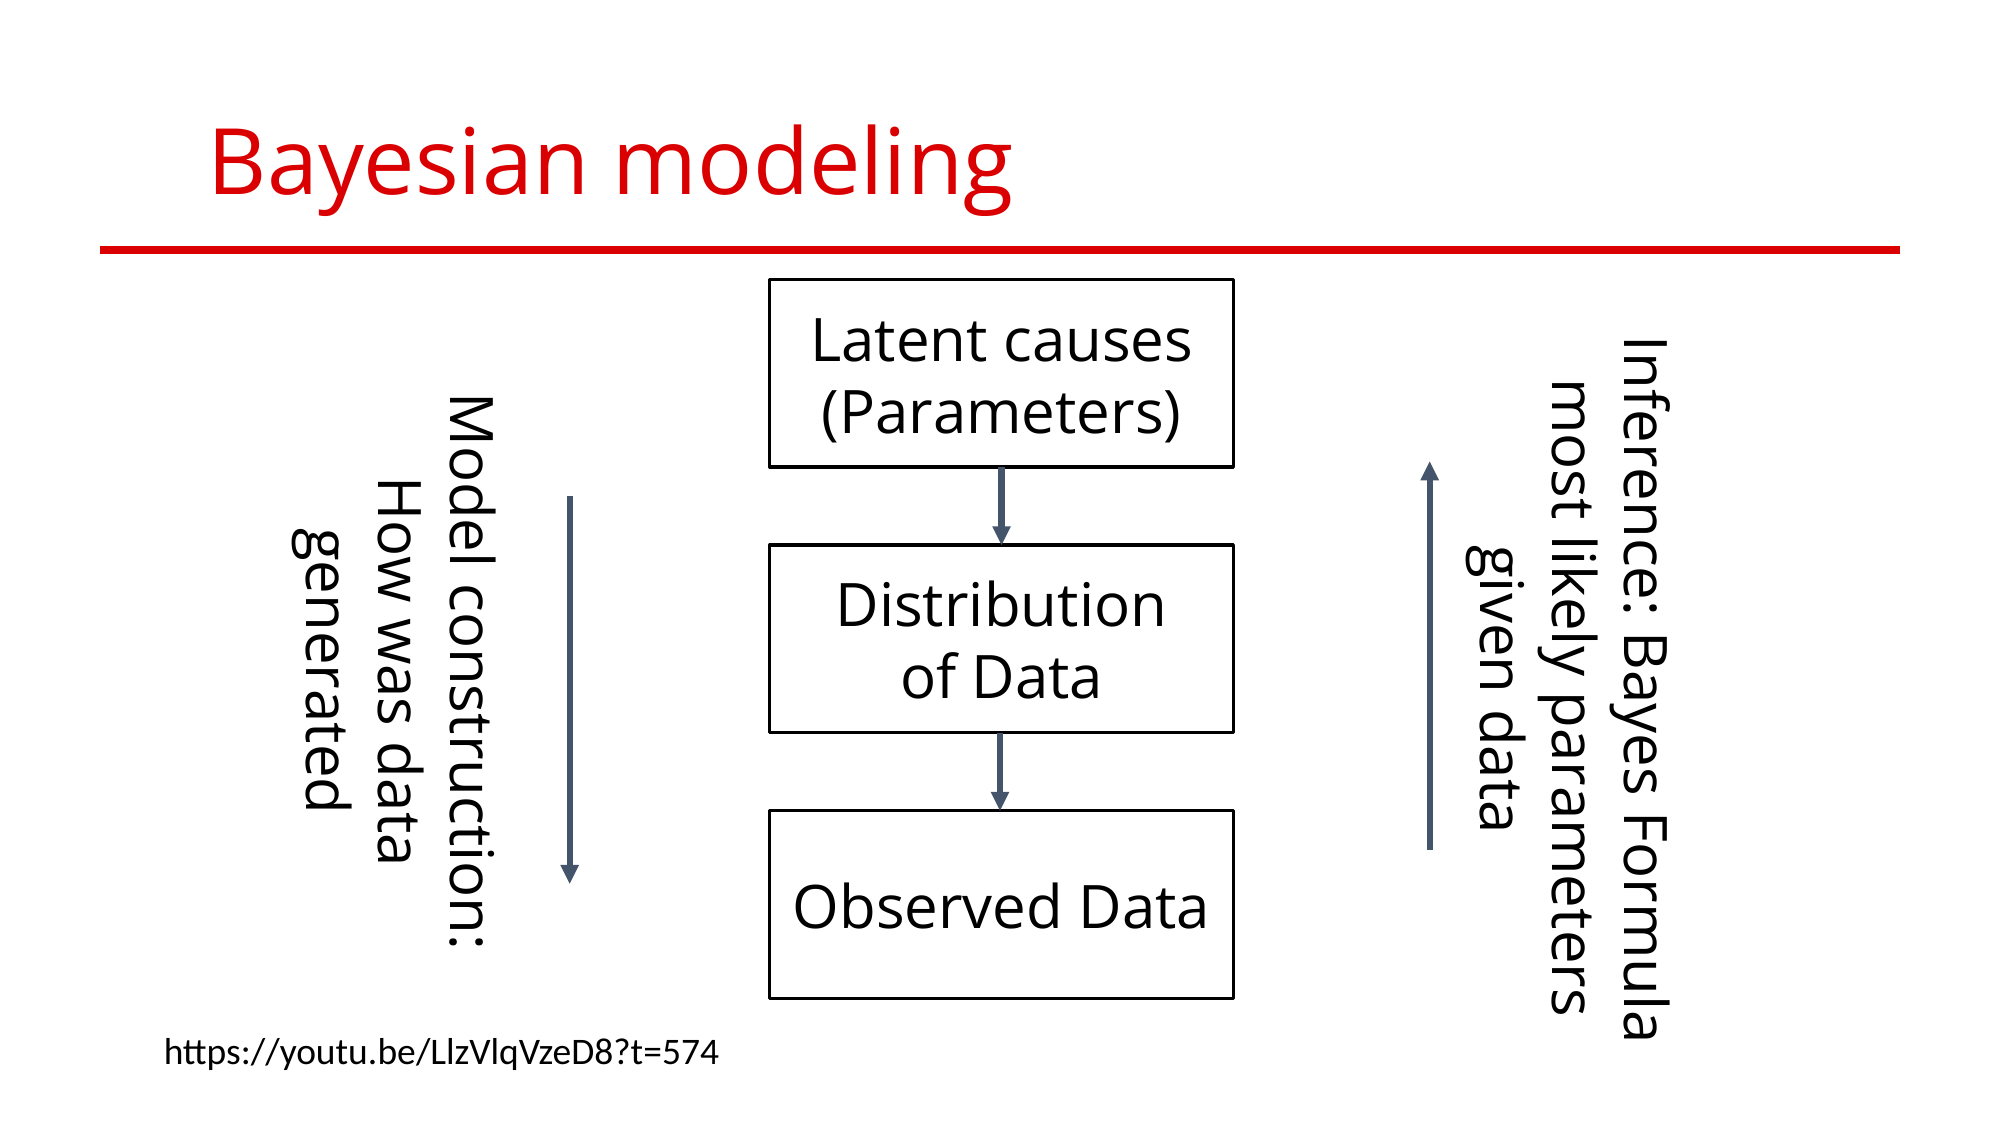

# Bayesian modeling
Latent causes
(Parameters)
Distribution
of Data
Model construction:
How was data generated
Inference: Bayes Formula
 most likely parameters given data
Observed Data
https://youtu.be/LlzVlqVzeD8?t=574